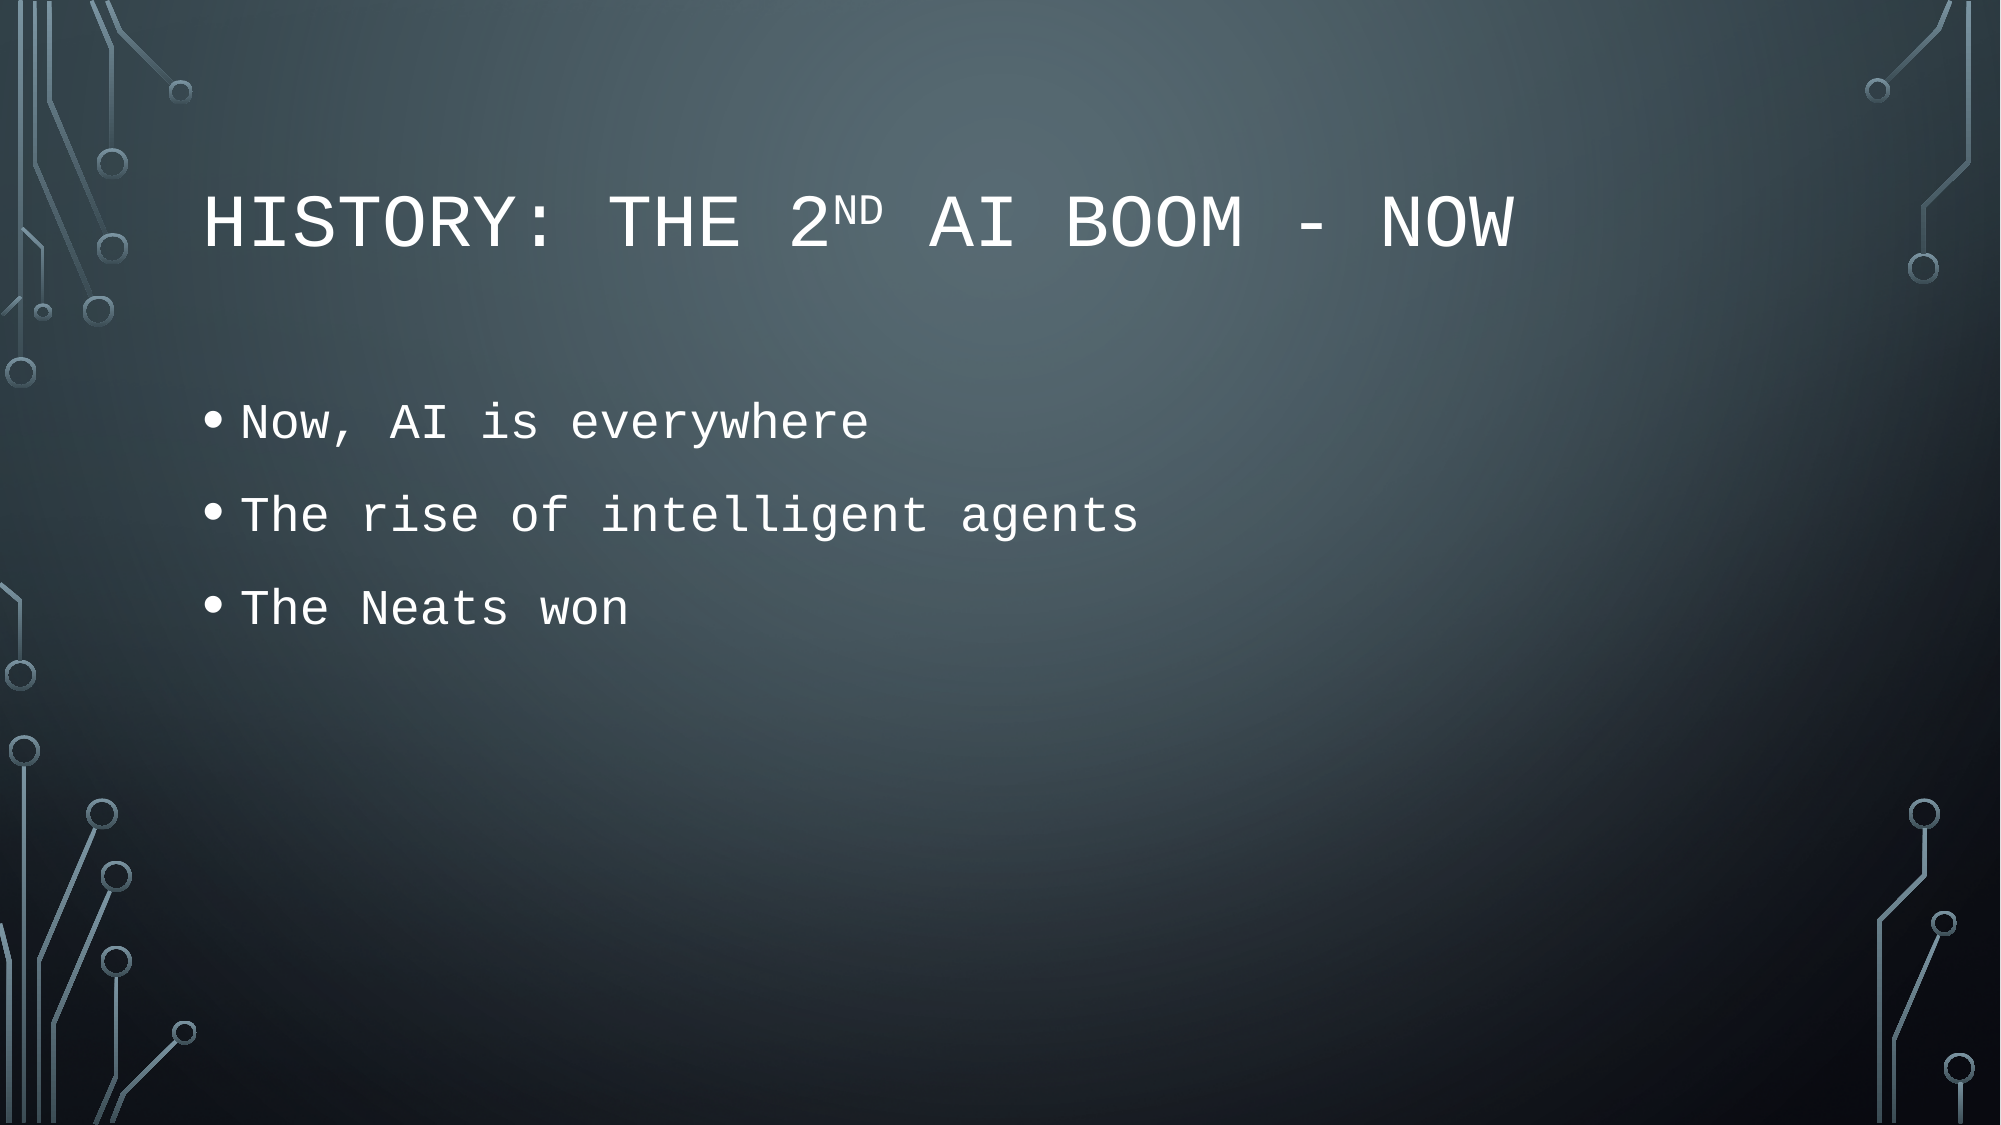

# History: the 2nd AI Boom - Now
Now, AI is everywhere
The rise of intelligent agents
The Neats won